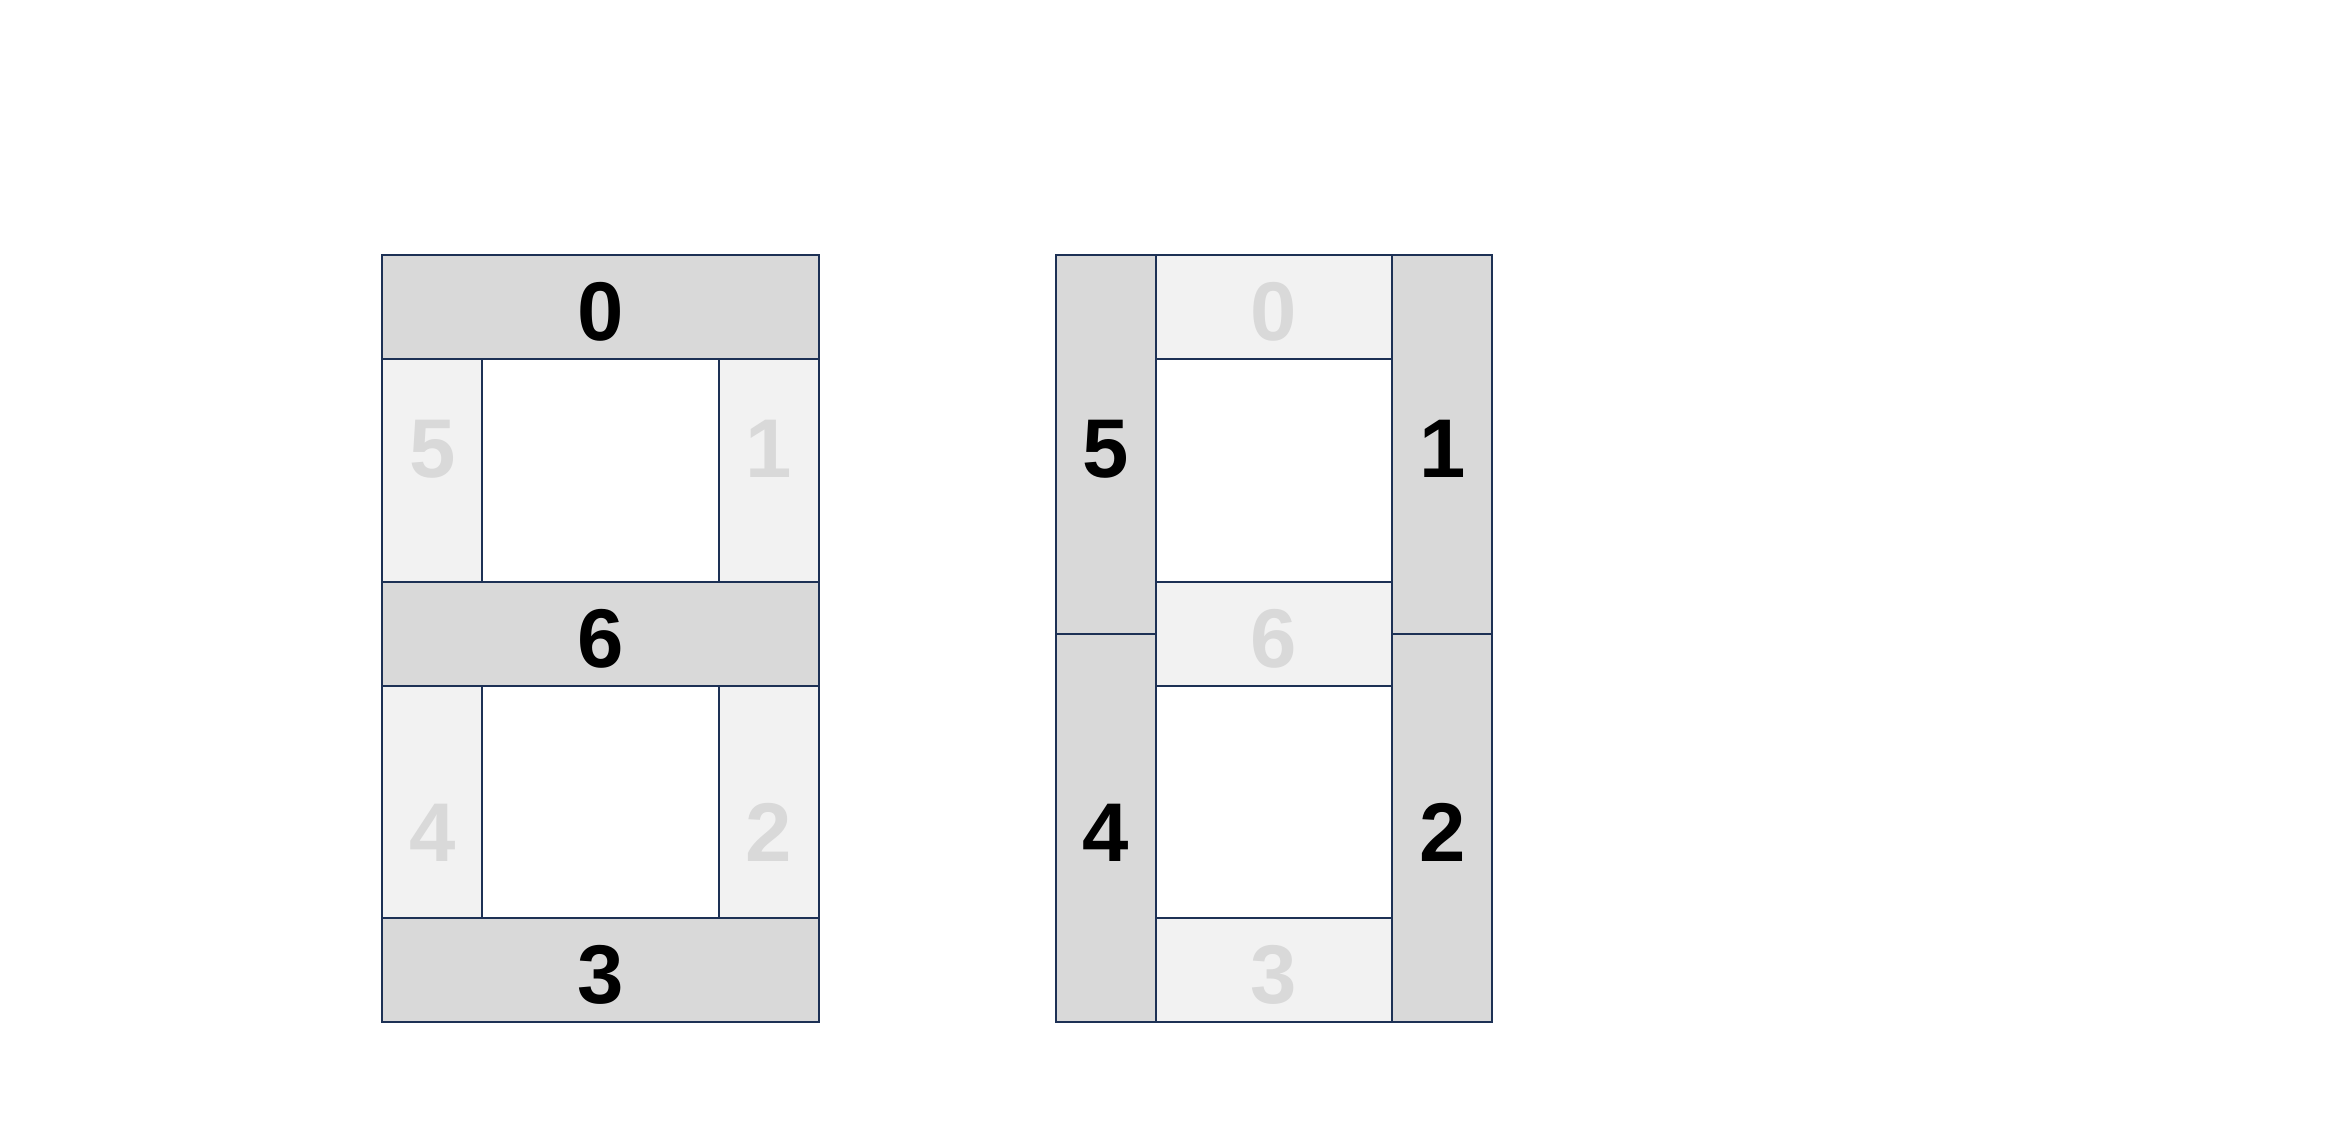

#
5
0
1
5
0
1
6
6
4
2
4
2
3
3